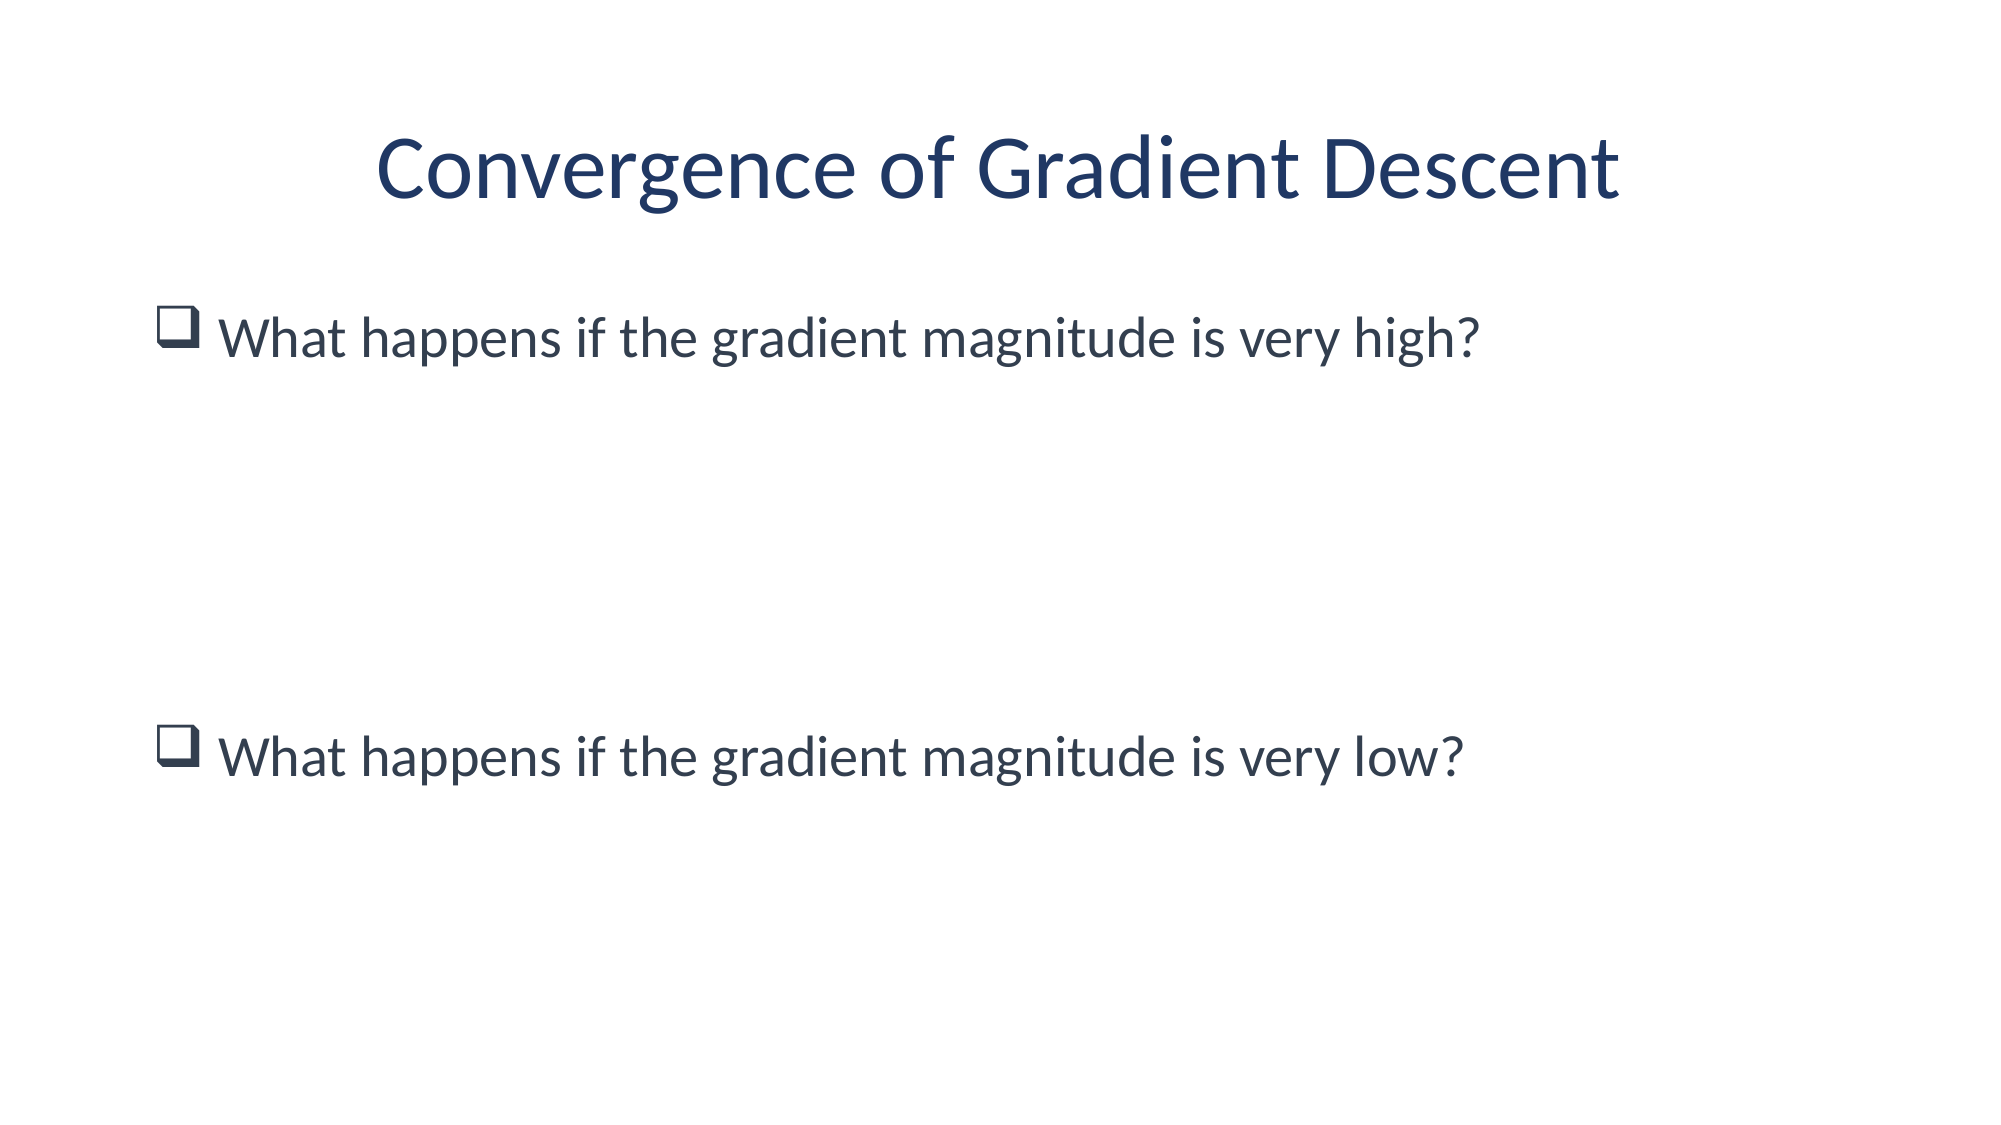

# Convergence of Gradient Descent
 What happens if the gradient magnitude is very high?

 What happens if the gradient magnitude is very low?